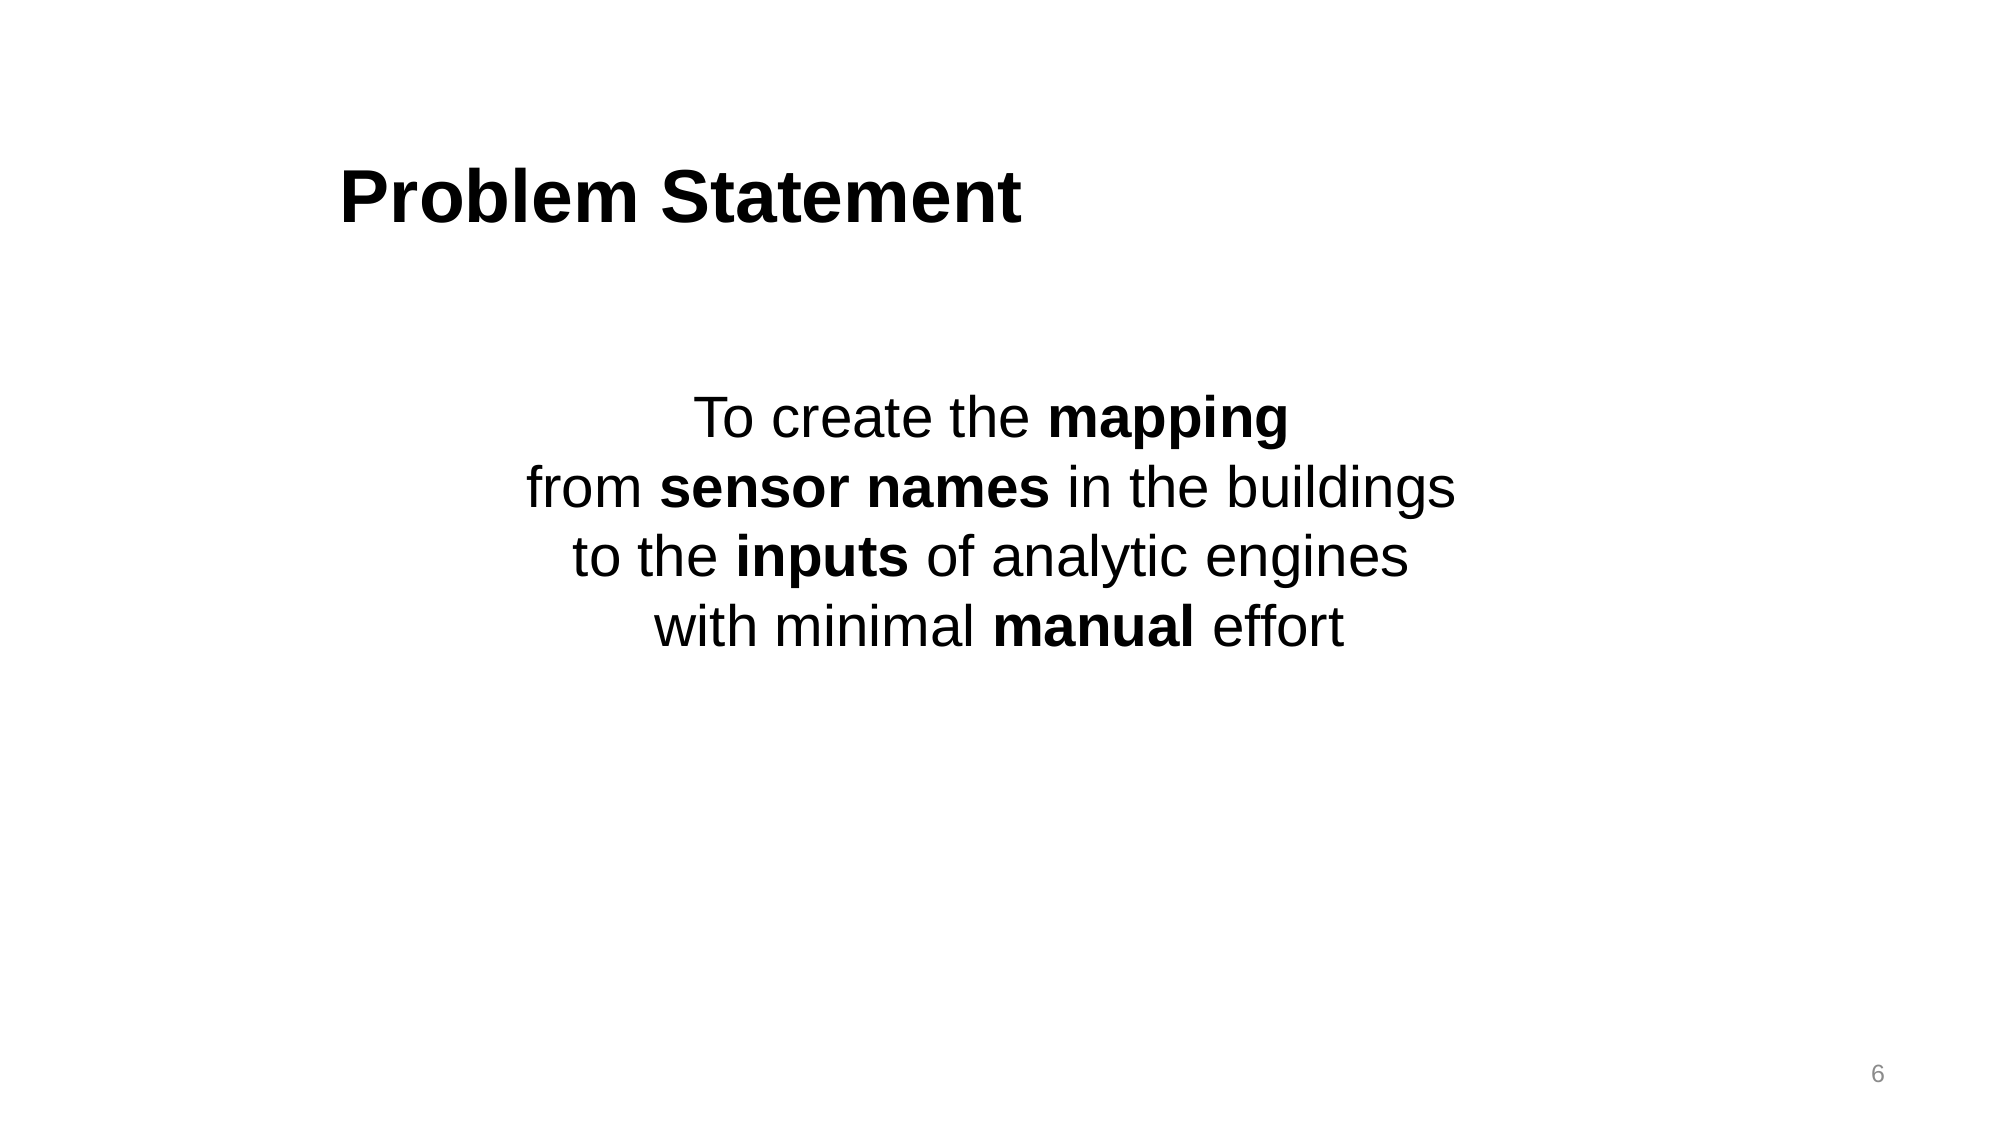

Problem Statement
# To create the mapping from sensor names in the buildings to the inputs of analytic engines with minimal manual effort
6